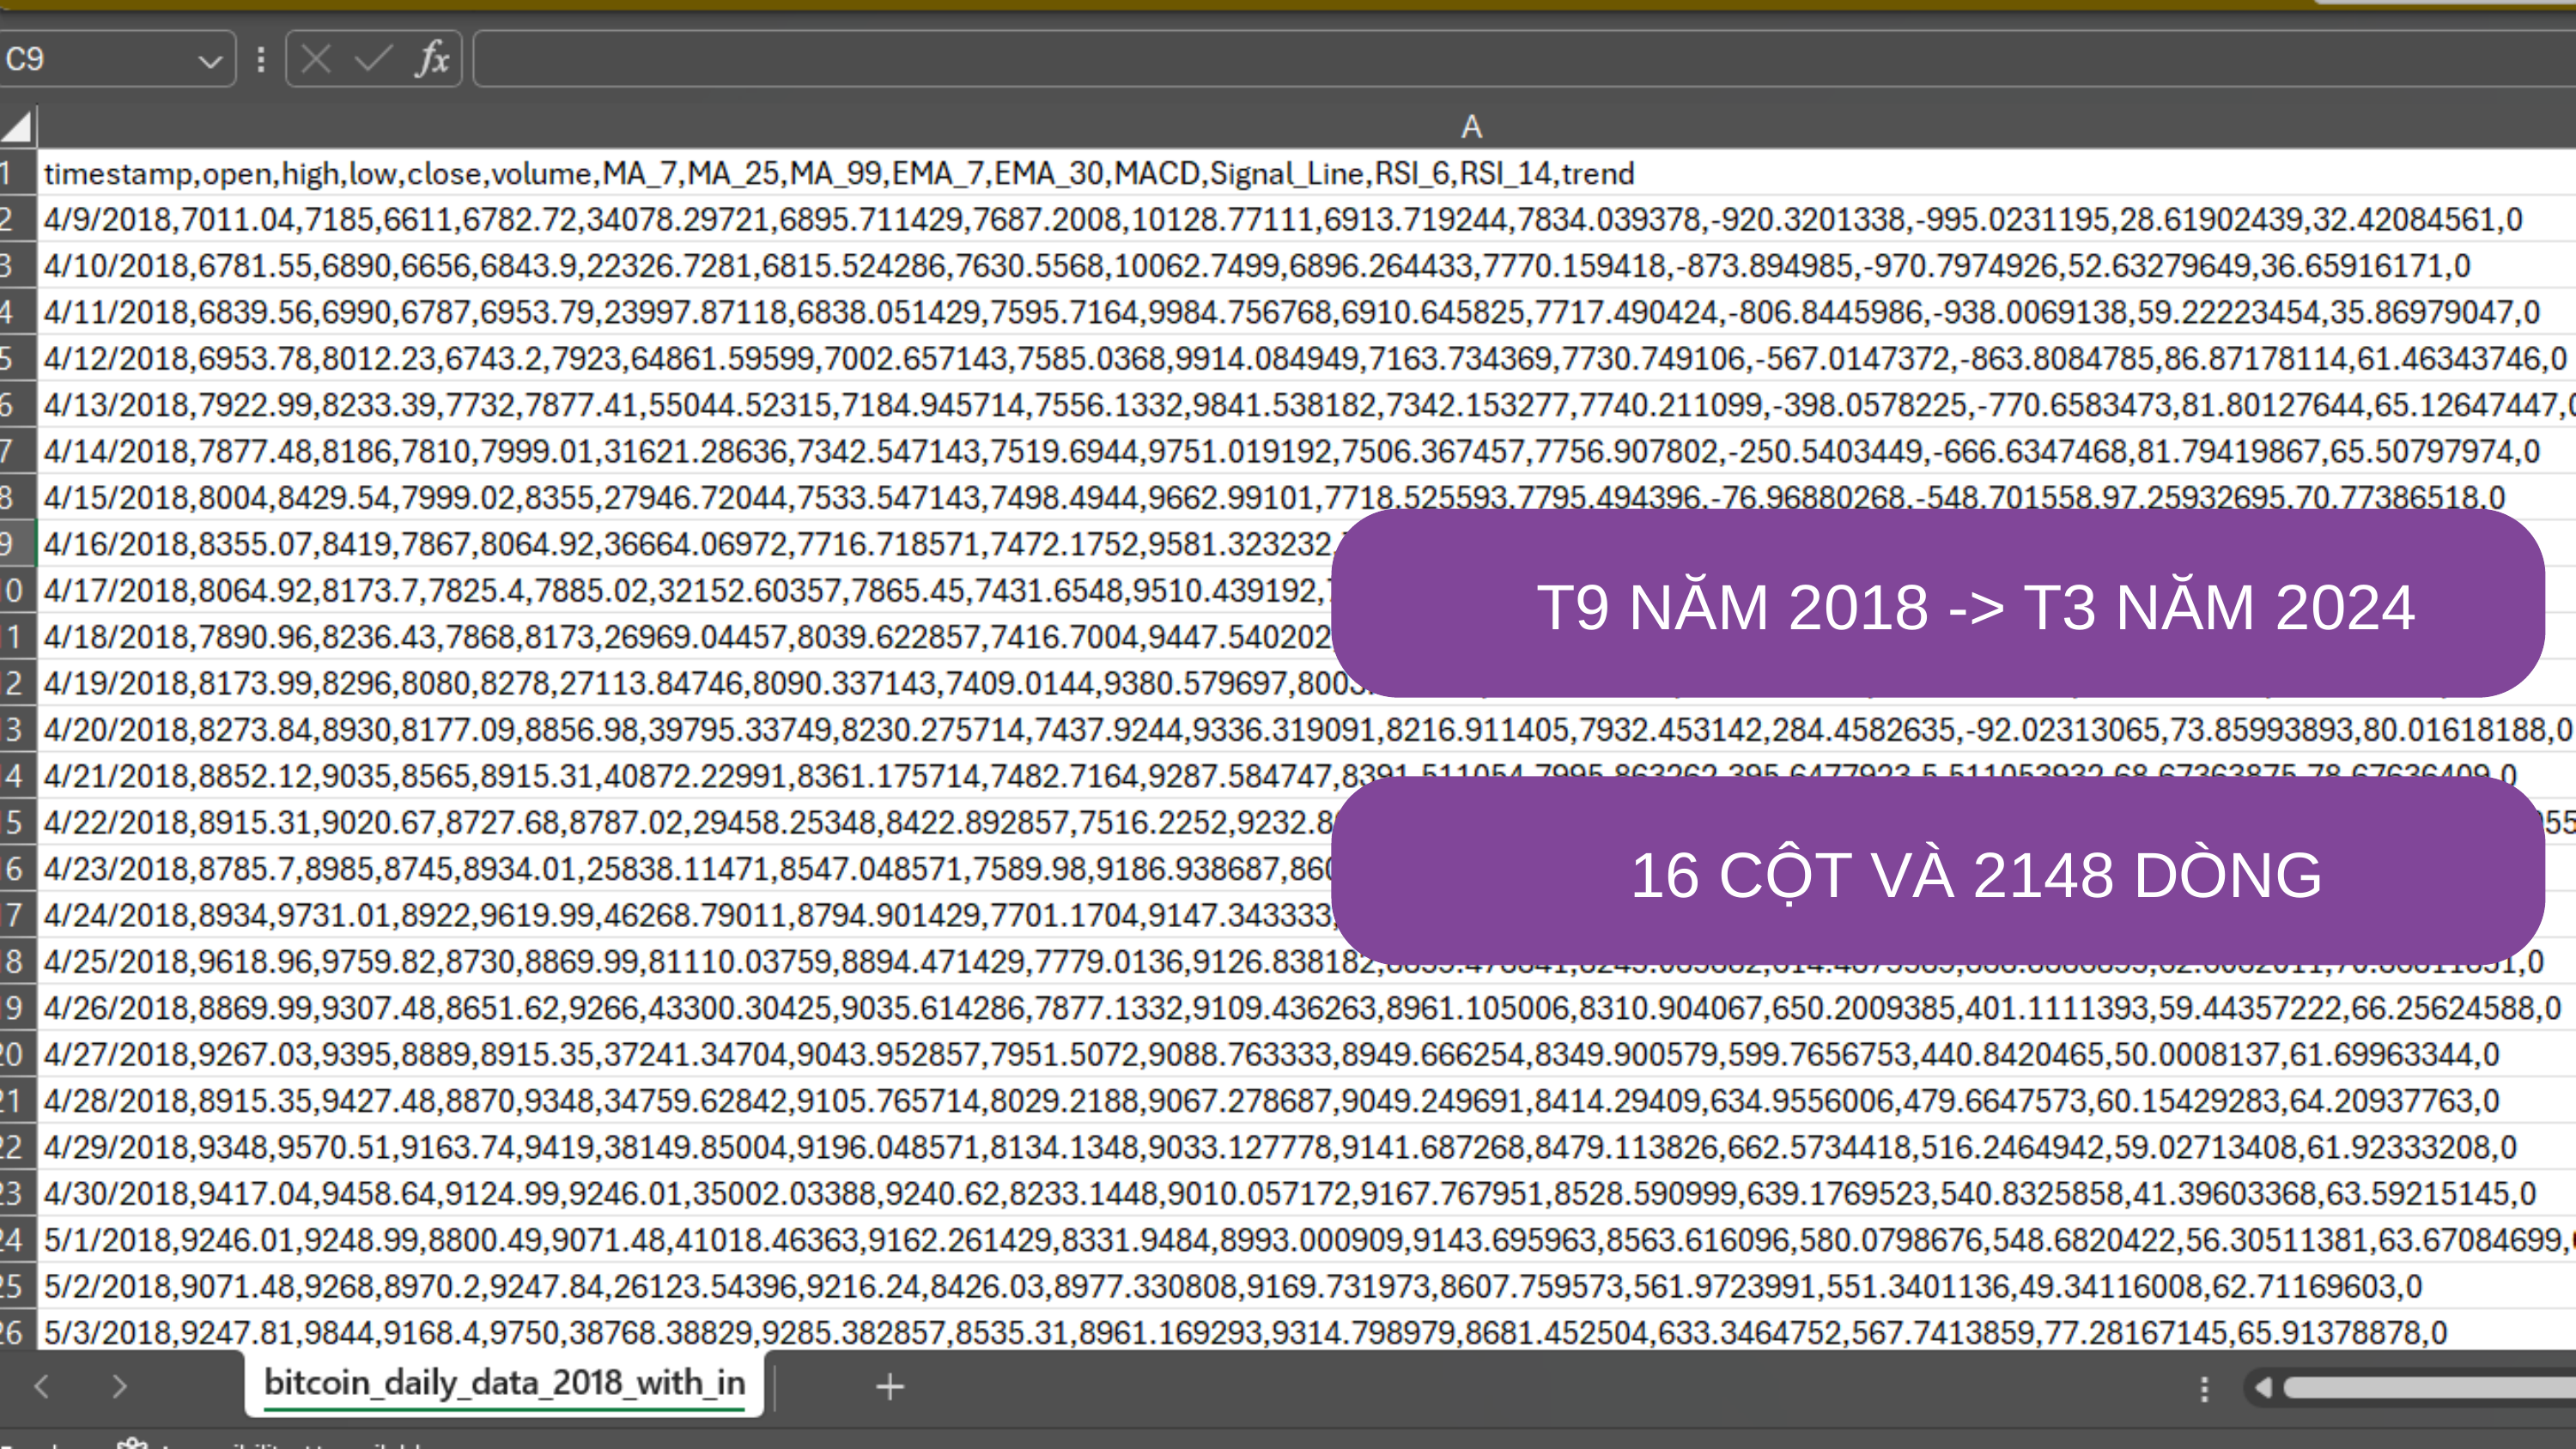

T9 NĂM 2018 -> T3 NĂM 2024

16 CỘT VÀ 2148 DÒNG